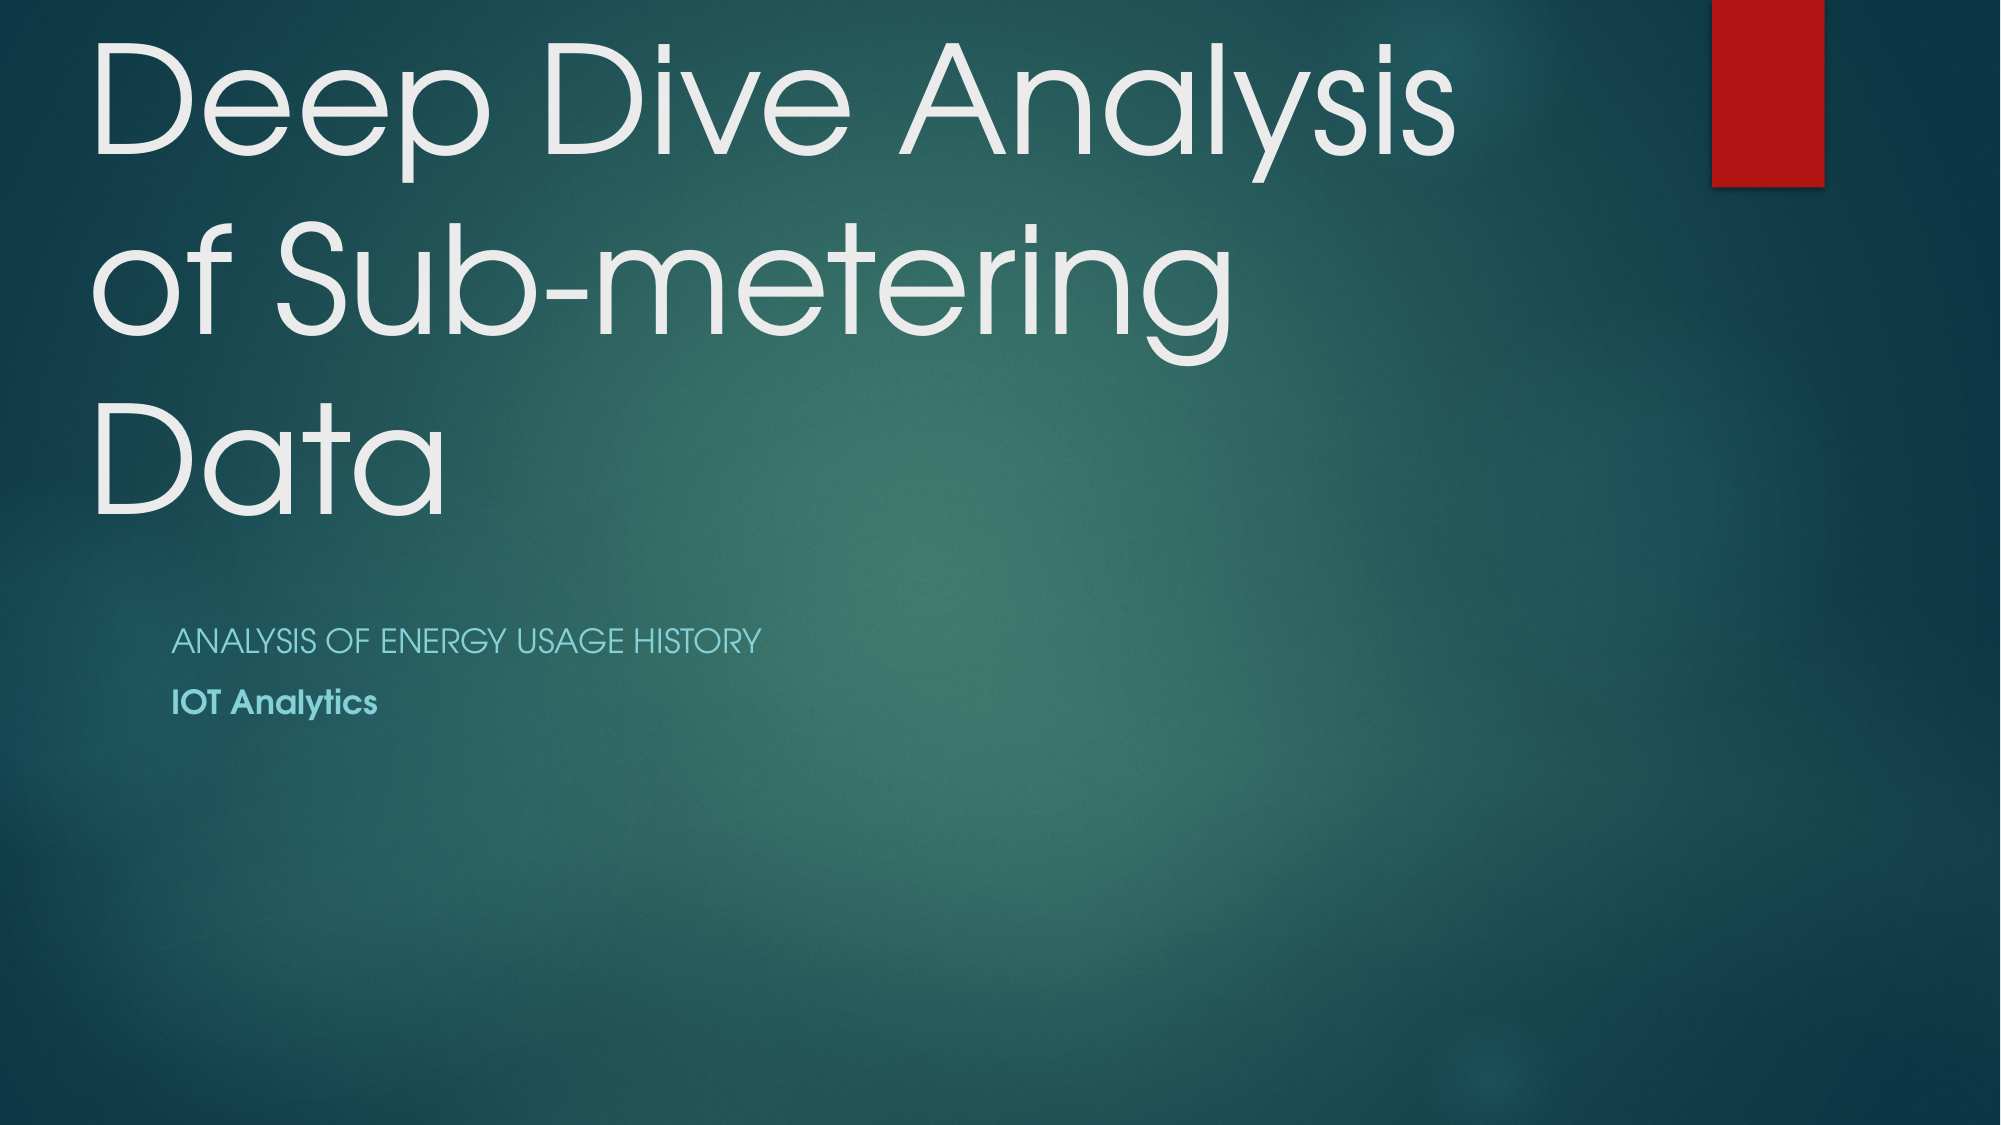

# Deep Dive Analysis of Sub-metering Data
ANALYSIS OF ENERGY USAGE HISTORY
IOT Analytics